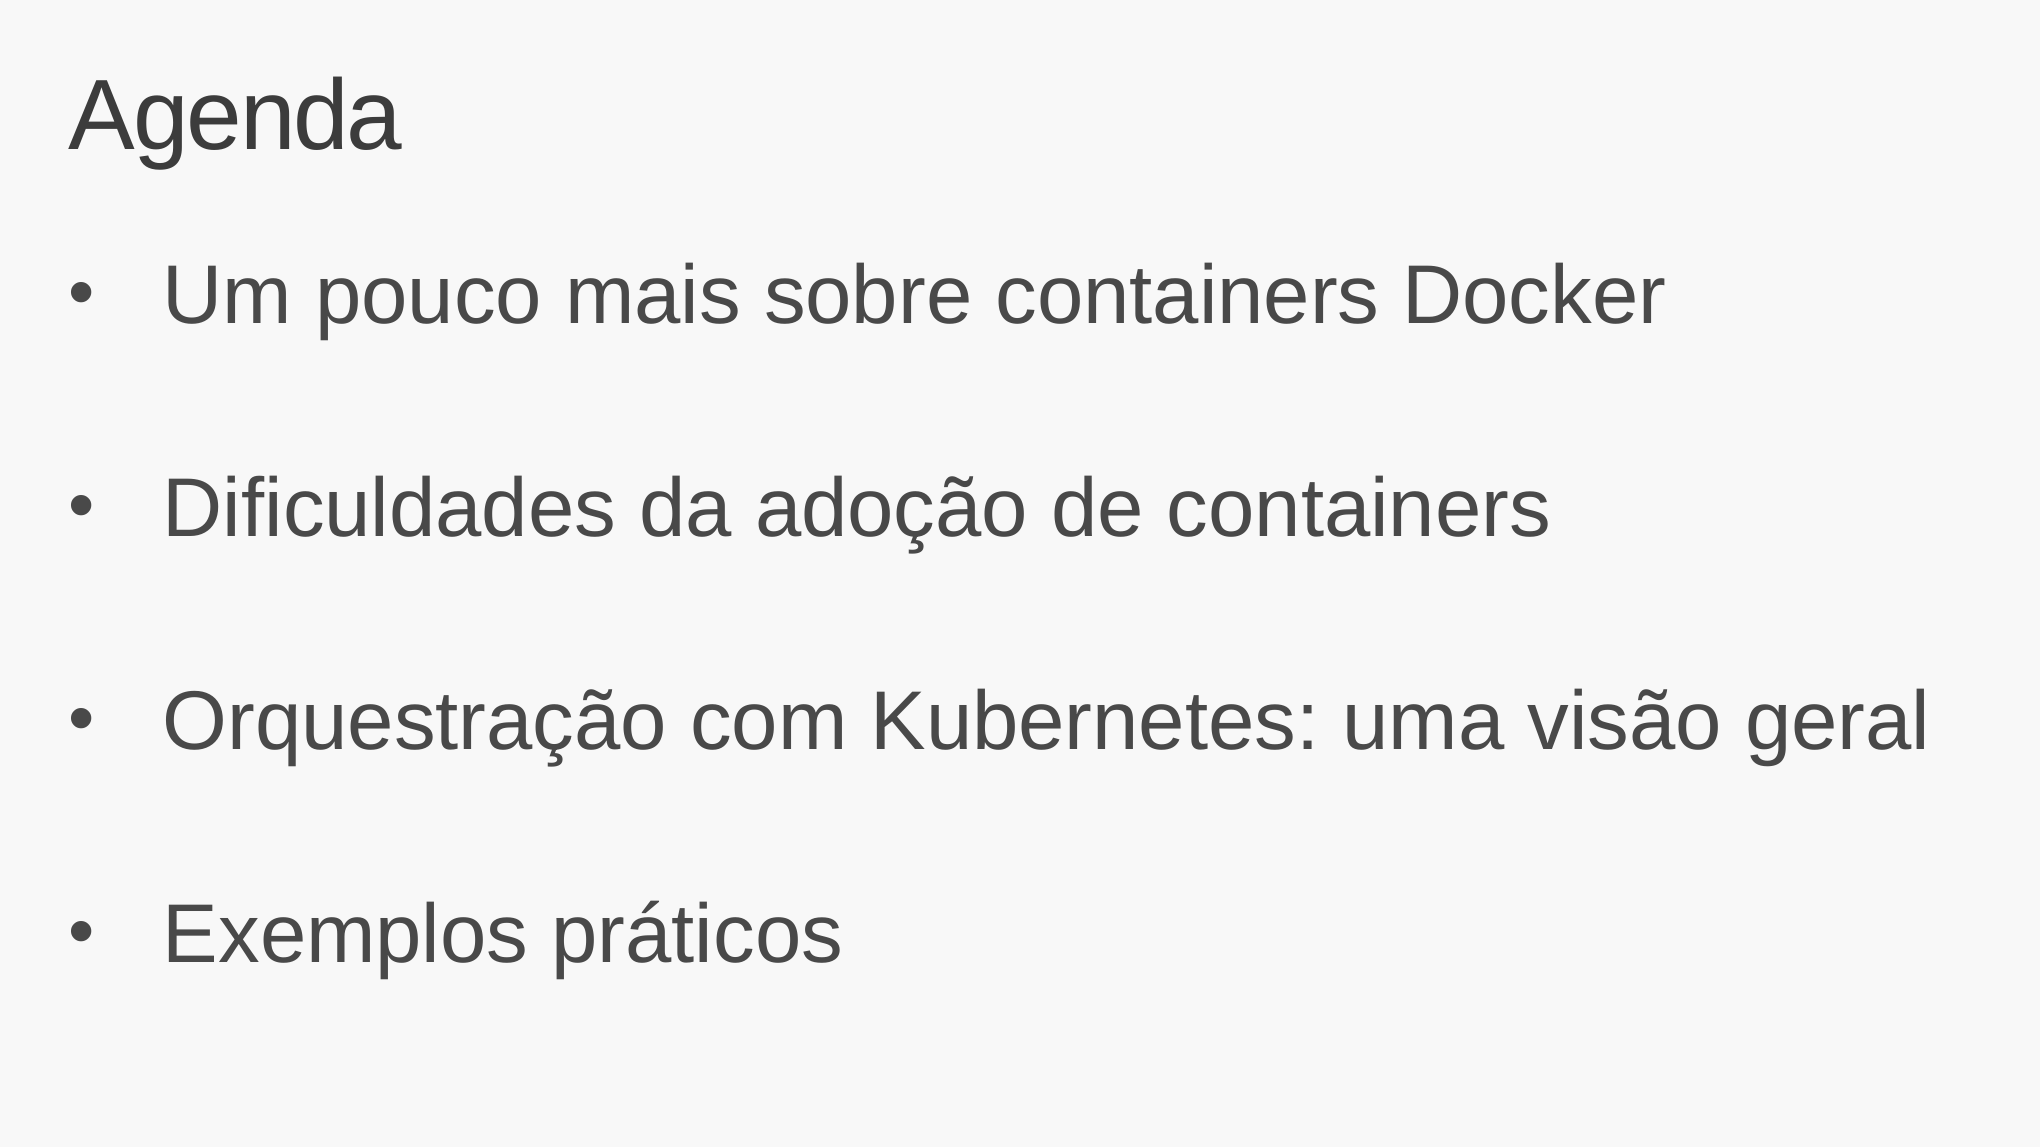

# Agenda
Um pouco mais sobre containers Docker

Dificuldades da adoção de containers

Orquestração com Kubernetes: uma visão geral

Exemplos práticos